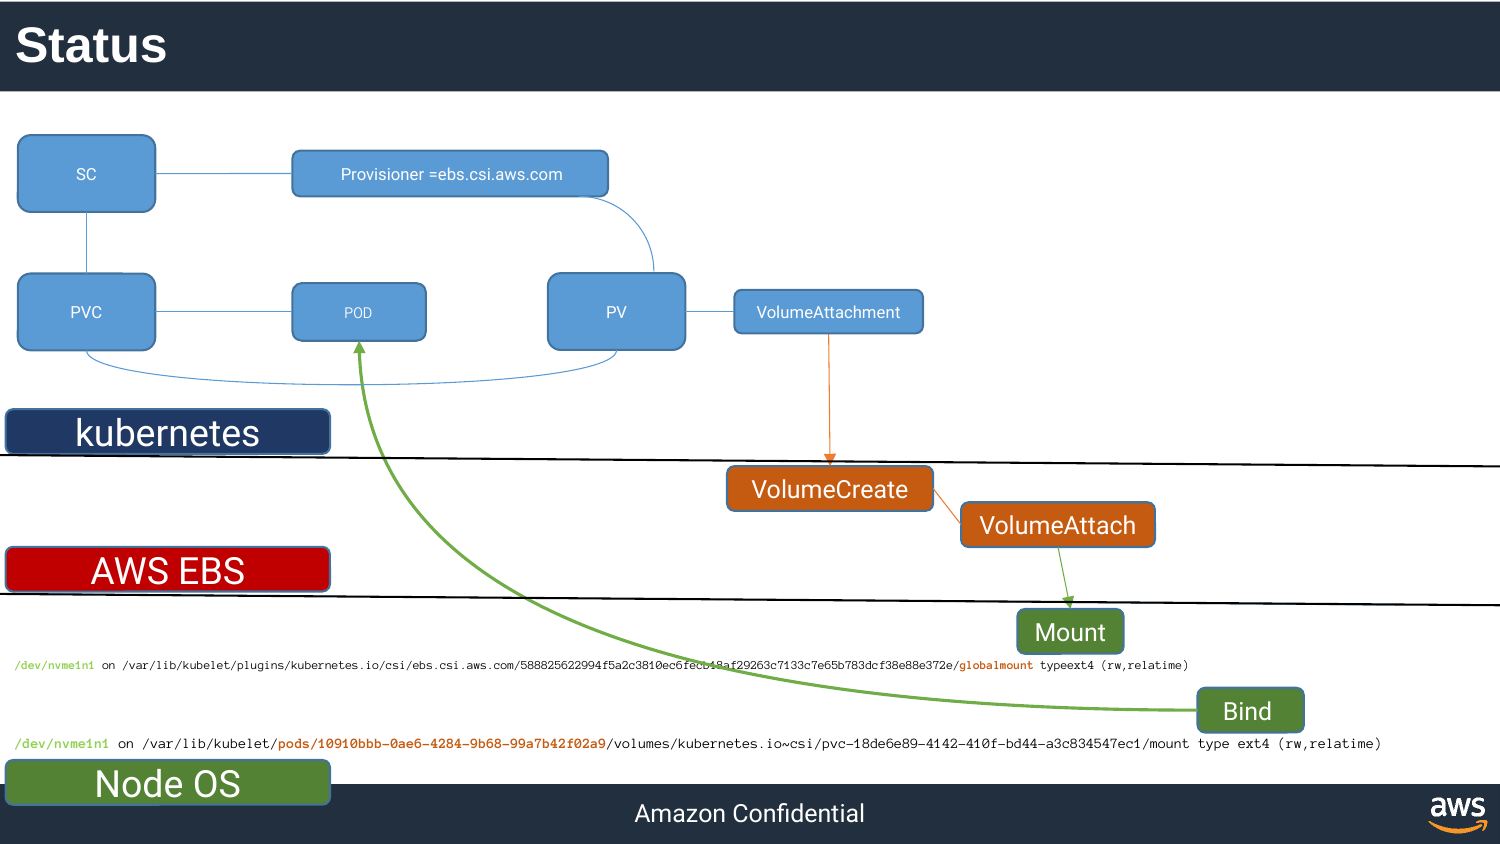

# Status
SC
 Provisioner =ebs.csi.aws.com

PV
PVC
POD
VolumeAttachment
kubernetes
VolumeCreate
VolumeAttach
AWS EBS
Mount
/dev/nvme1n1 on /var/lib/kubelet/plugins/kubernetes.io/csi/ebs.csi.aws.com/588825622994f5a2c3810ec6fecb18af29263c7133c7e65b783dcf38e88e372e/globalmount typeext4 (rw,relatime)

Bind
/dev/nvme1n1 on /var/lib/kubelet/pods/10910bbb-0ae6-4284-9b68-99a7b42f02a9/volumes/kubernetes.io~csi/pvc-18de6e89-4142-410f-bd44-a3c834547ec1/mount type ext4 (rw,relatime)

Node OS